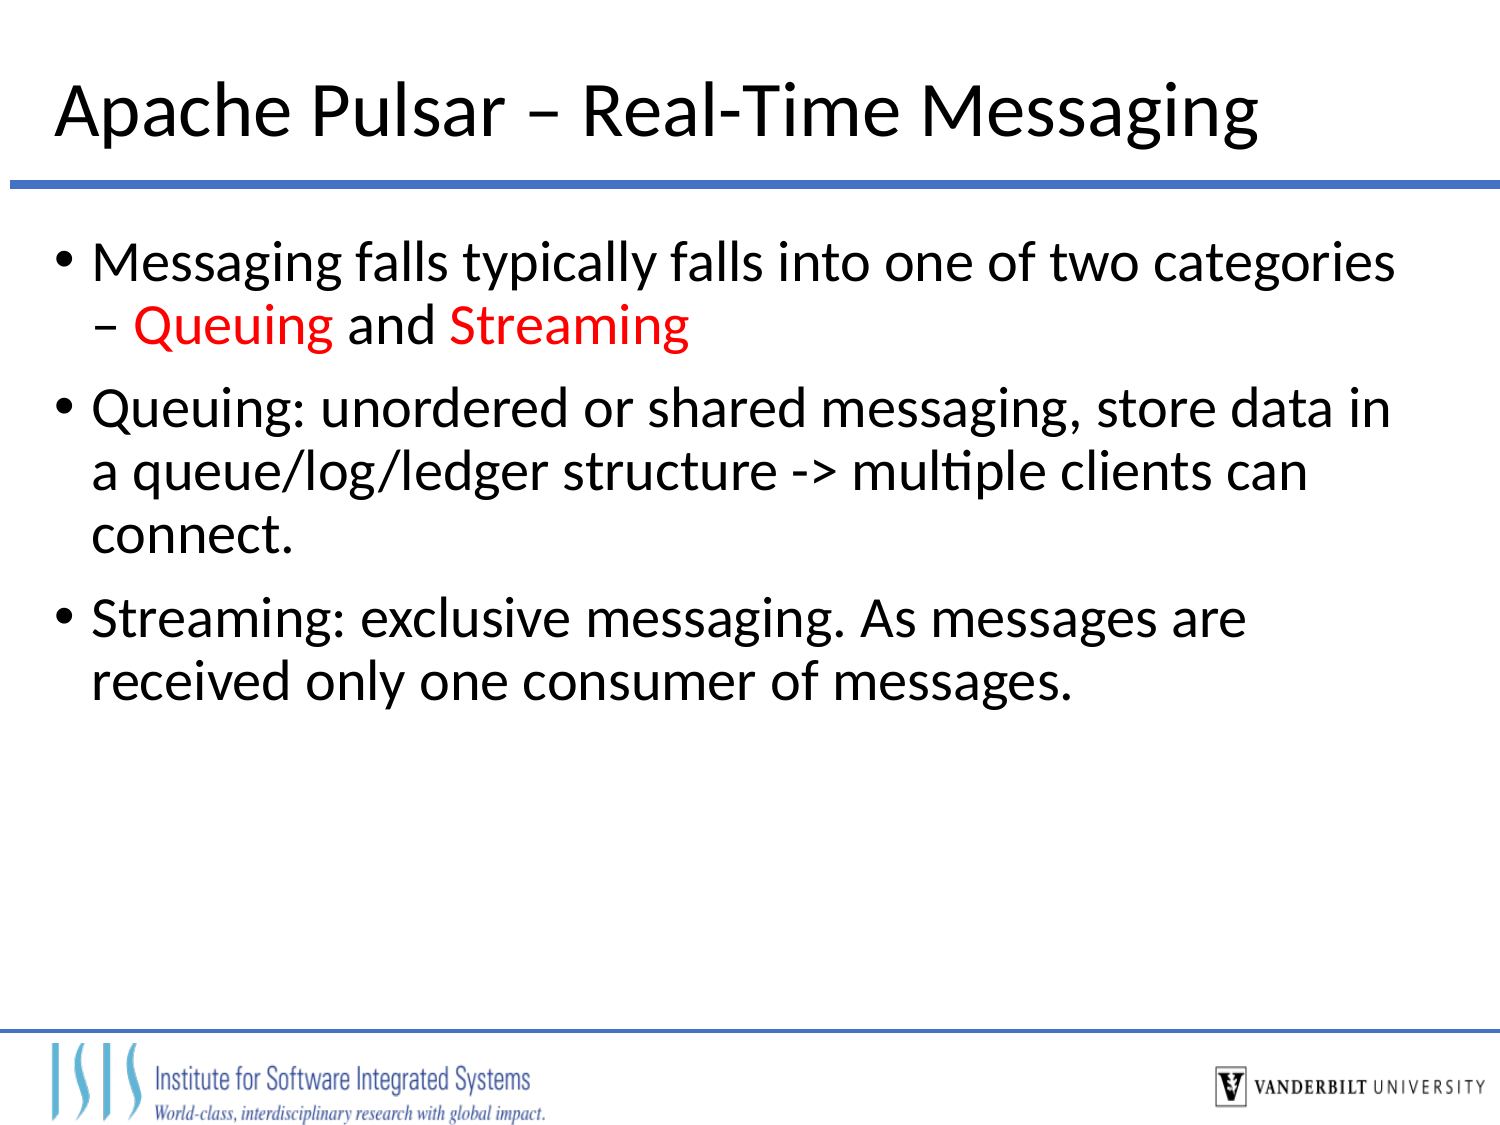

# Apache Pulsar – Real-Time Messaging
Messaging falls typically falls into one of two categories – Queuing and Streaming
Queuing: unordered or shared messaging, store data in a queue/log/ledger structure -> multiple clients can connect.
Streaming: exclusive messaging. As messages are received only one consumer of messages.